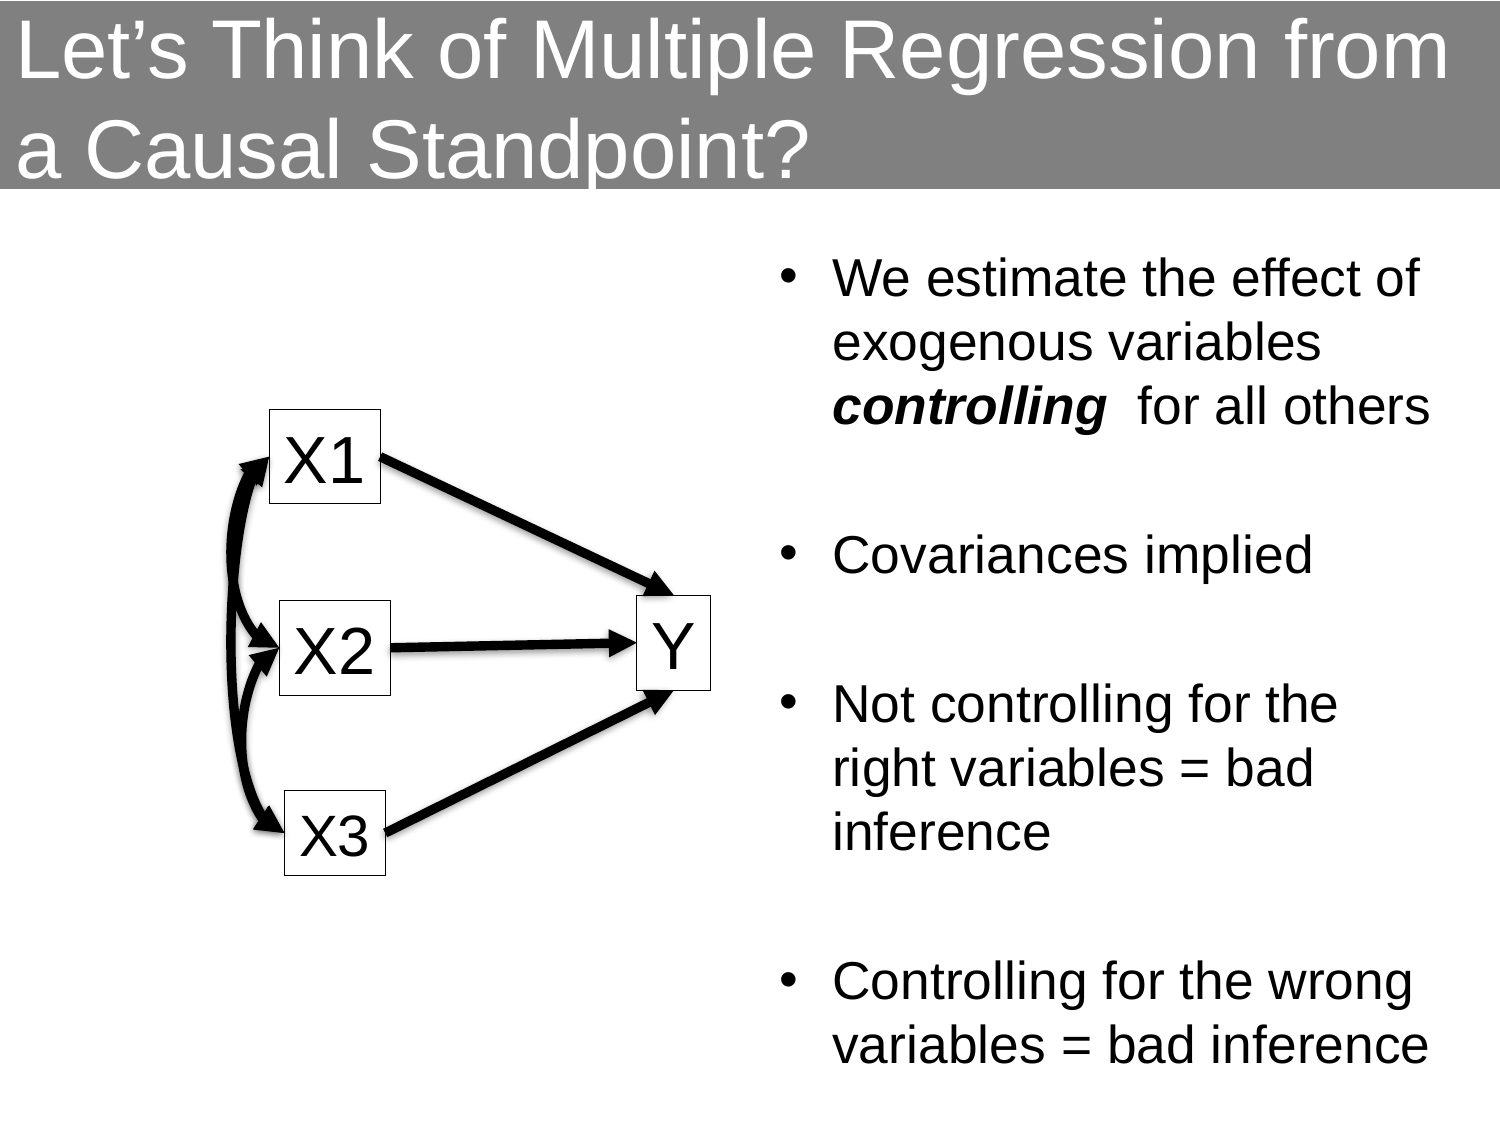

# Let’s Think of Multiple Regression from a Causal Standpoint?
We estimate the effect of exogenous variables controlling  for all others

Covariances implied

Not controlling for the right variables = bad inference

Controlling for the wrong variables = bad inference
X1
Y
X2
X3